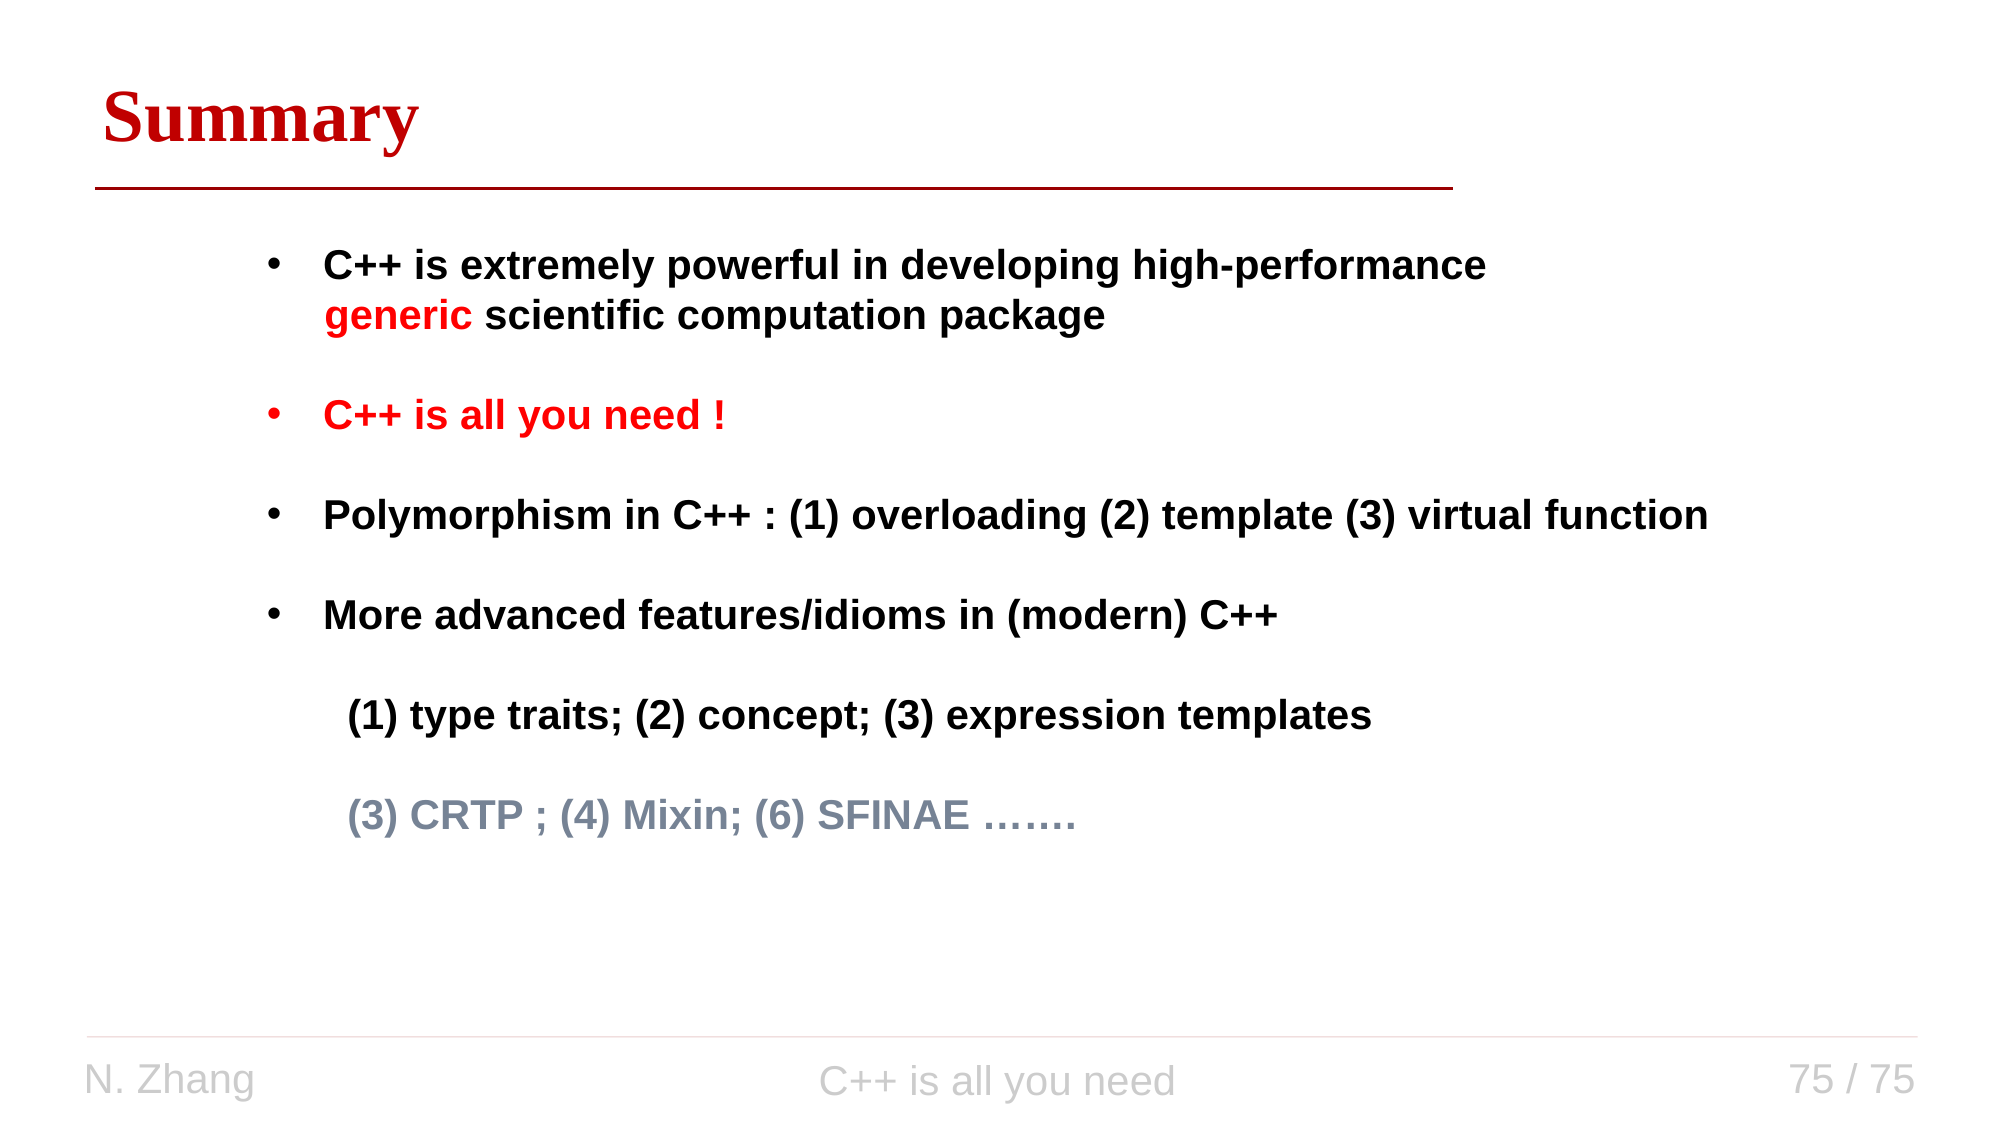

Summary
C++ is extremely powerful in developing high-performance
     generic scientific computation package

C++ is all you need !

Polymorphism in C++ : (1) overloading (2) template (3) virtual function

More advanced features/idioms in (modern) C++

       (1) type traits; (2) concept; (3) expression templates

       (3) CRTP ; (4) Mixin; (6) SFINAE …….
N. Zhang
75 / 75
C++ is all you need